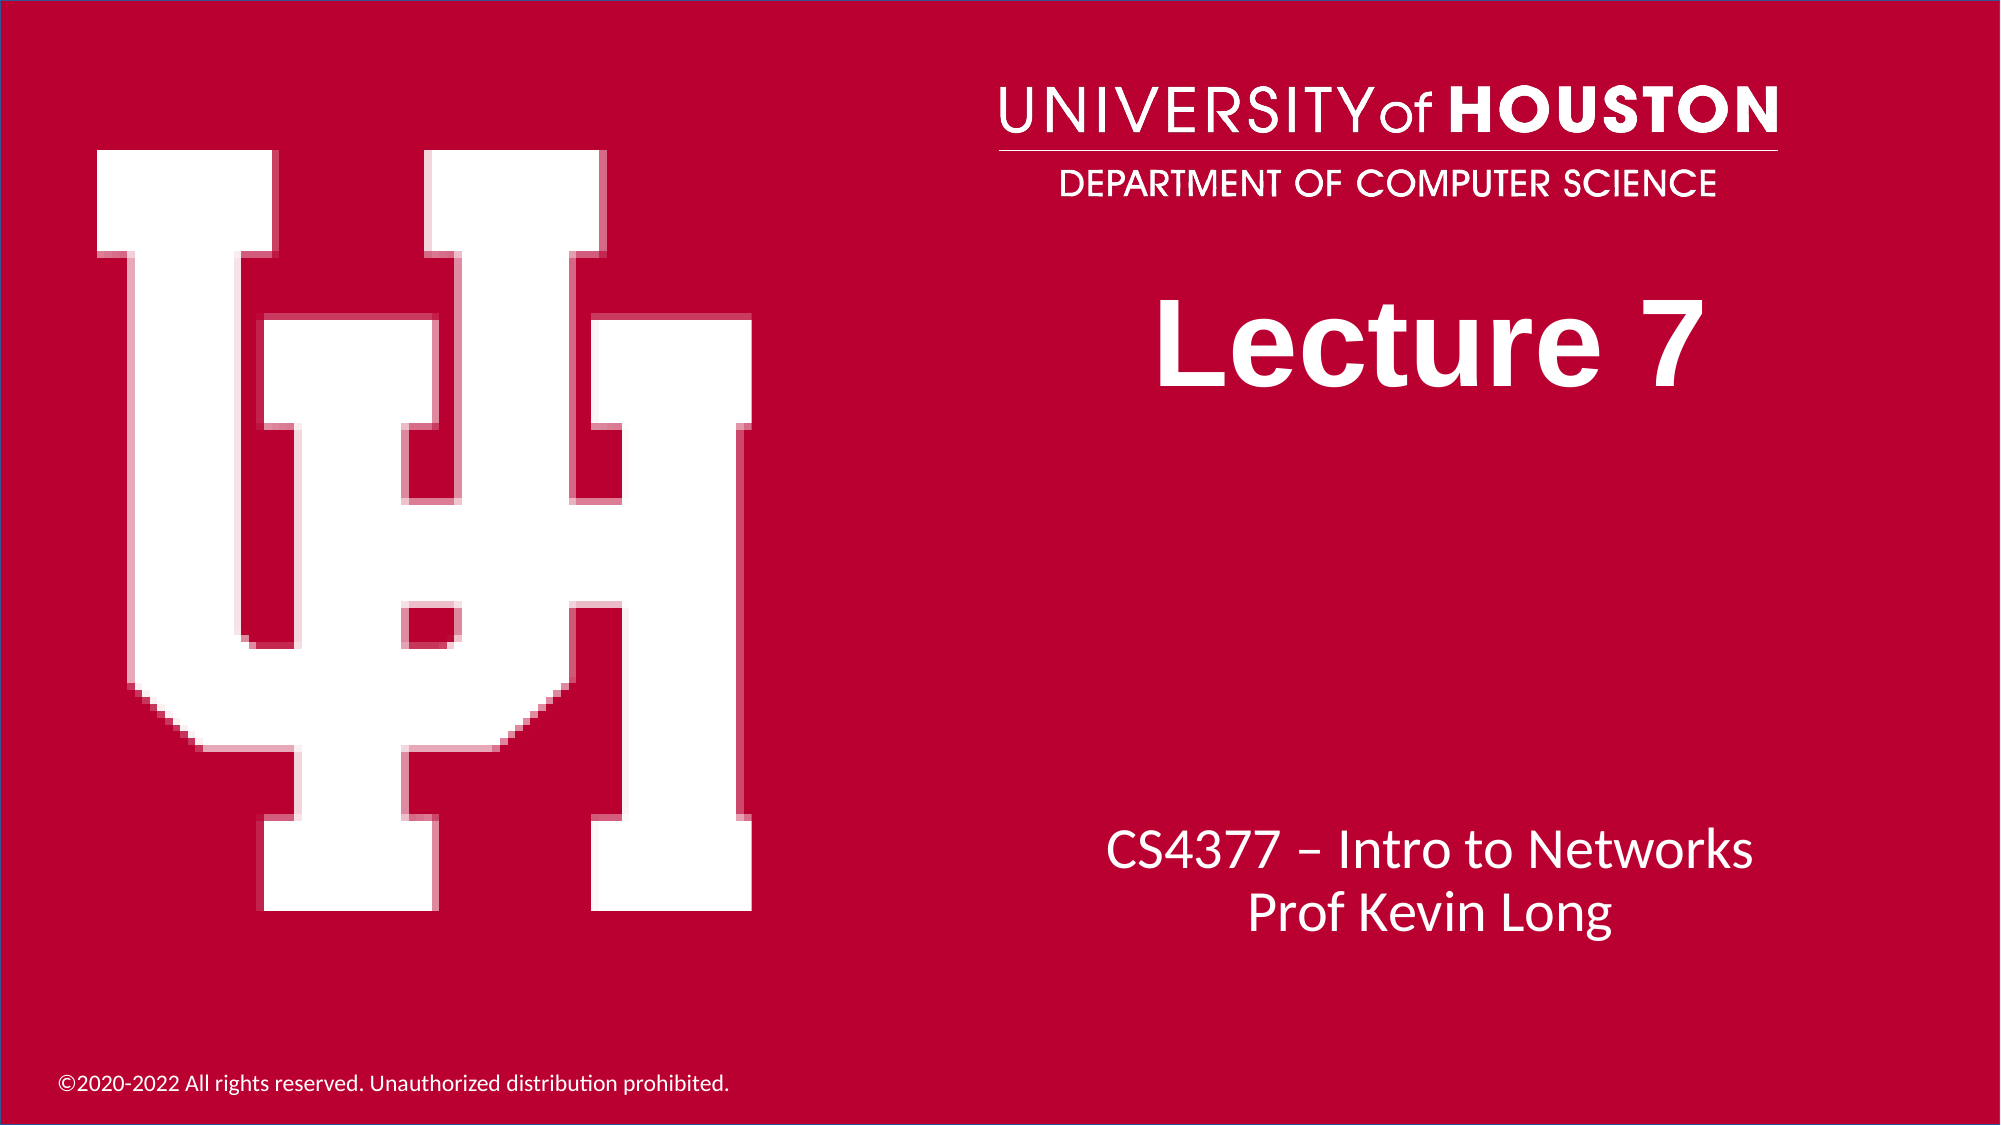

# Lecture 7
CS4377 – Intro to Networks
Prof Kevin Long